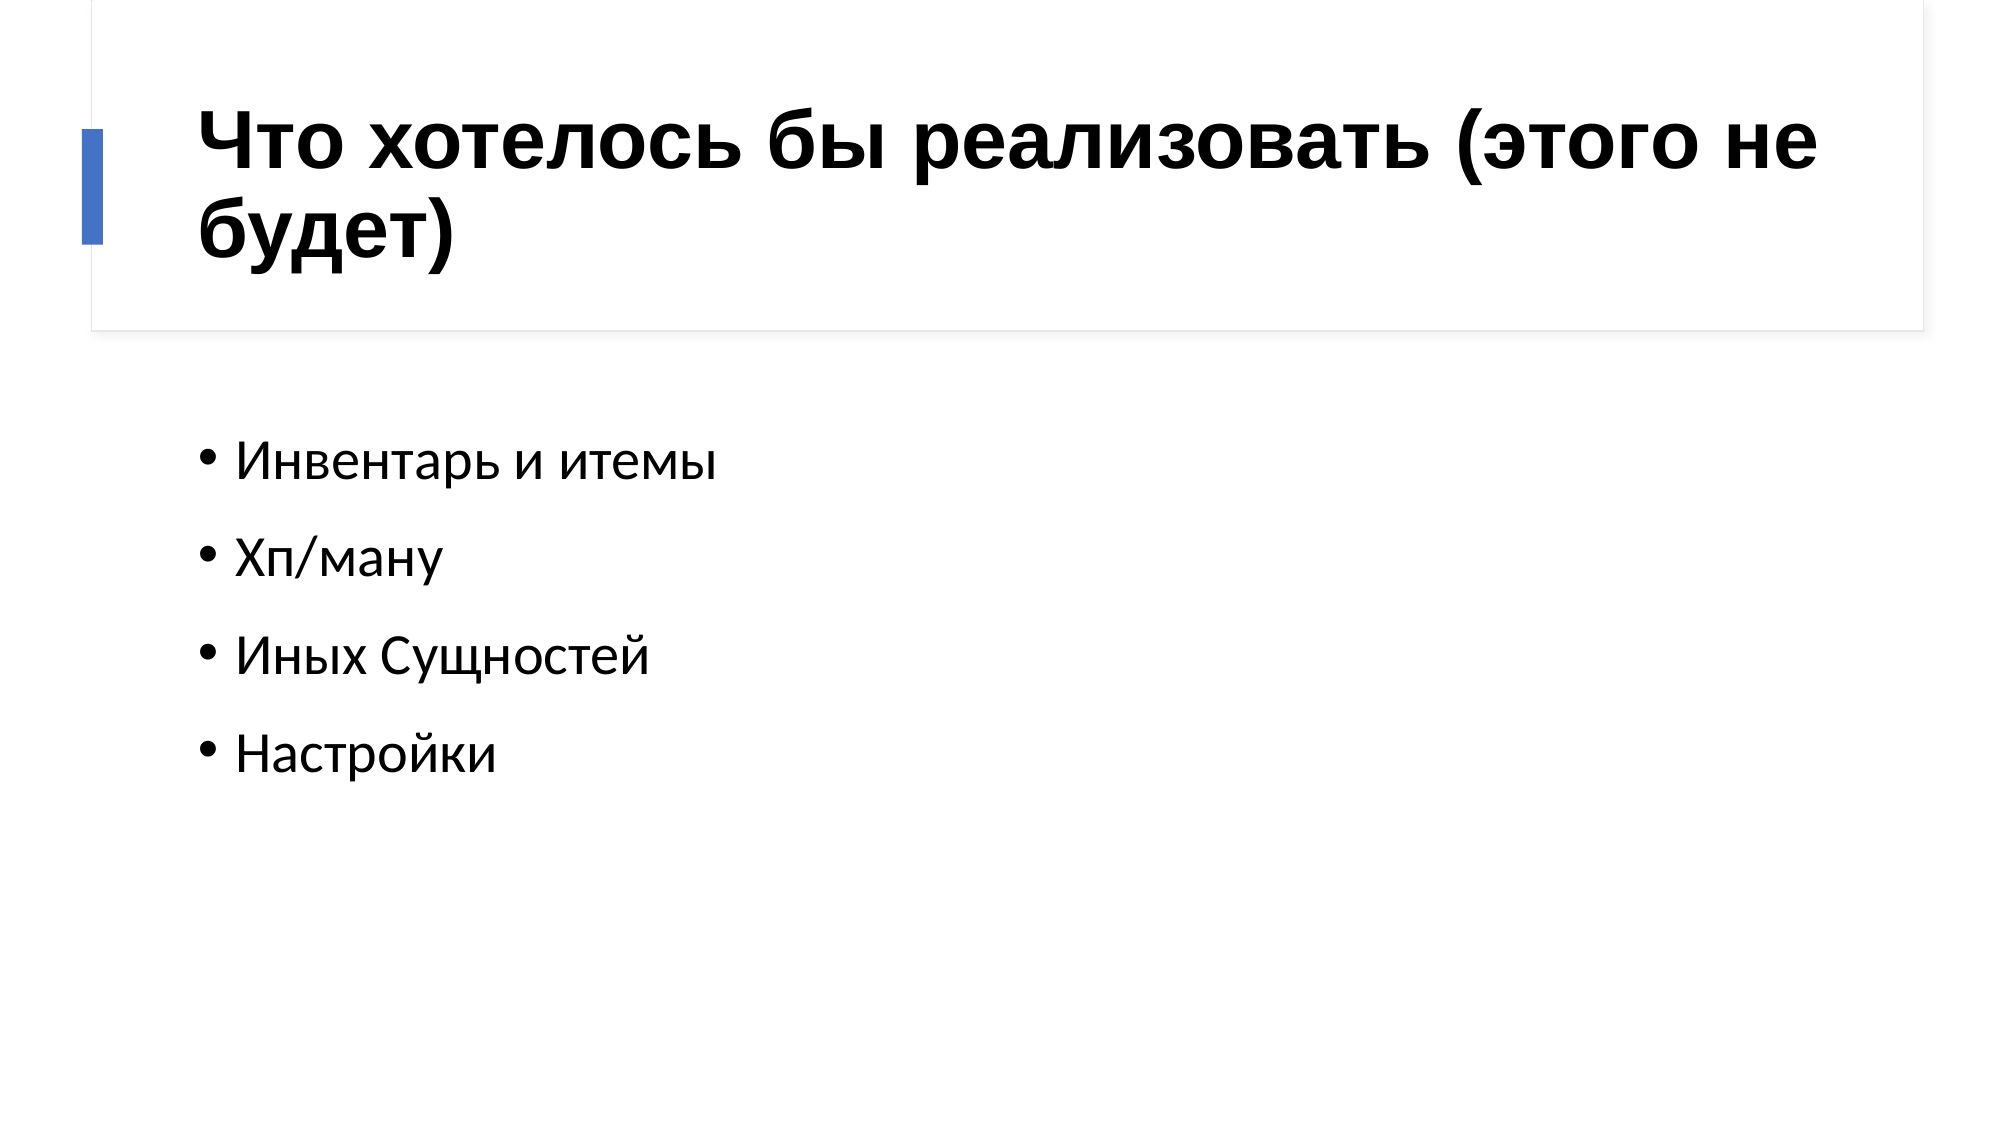

# Что хотелось бы реализовать (этого не будет)
Инвентарь и итемы
Хп/ману
Иных Сущностей
Настройки